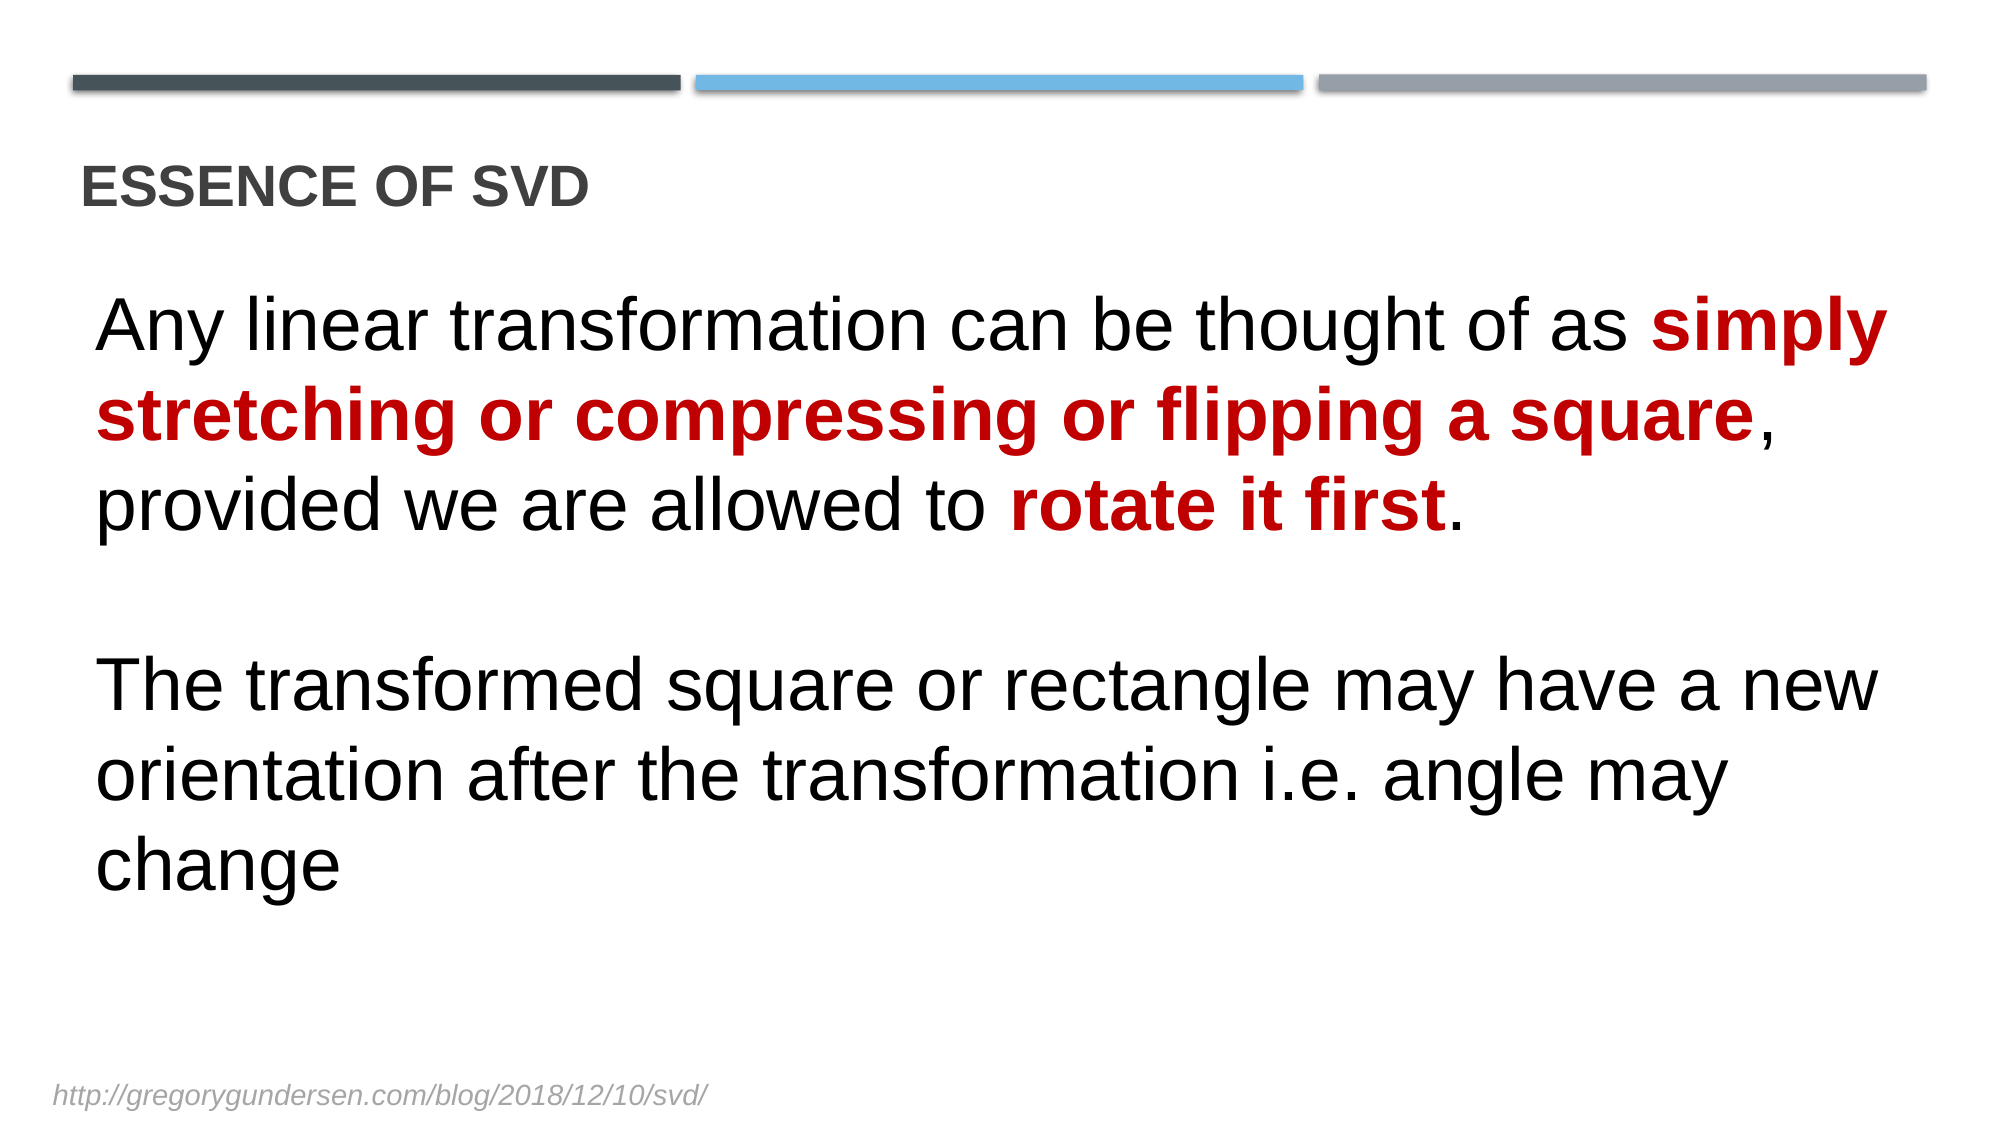

# essence of svd
Any linear transformation can be thought of as simply stretching or compressing or flipping a square, provided we are allowed to rotate it first.

The transformed square or rectangle may have a new orientation after the transformation i.e. angle may change

http://gregorygundersen.com/blog/2018/12/10/svd/